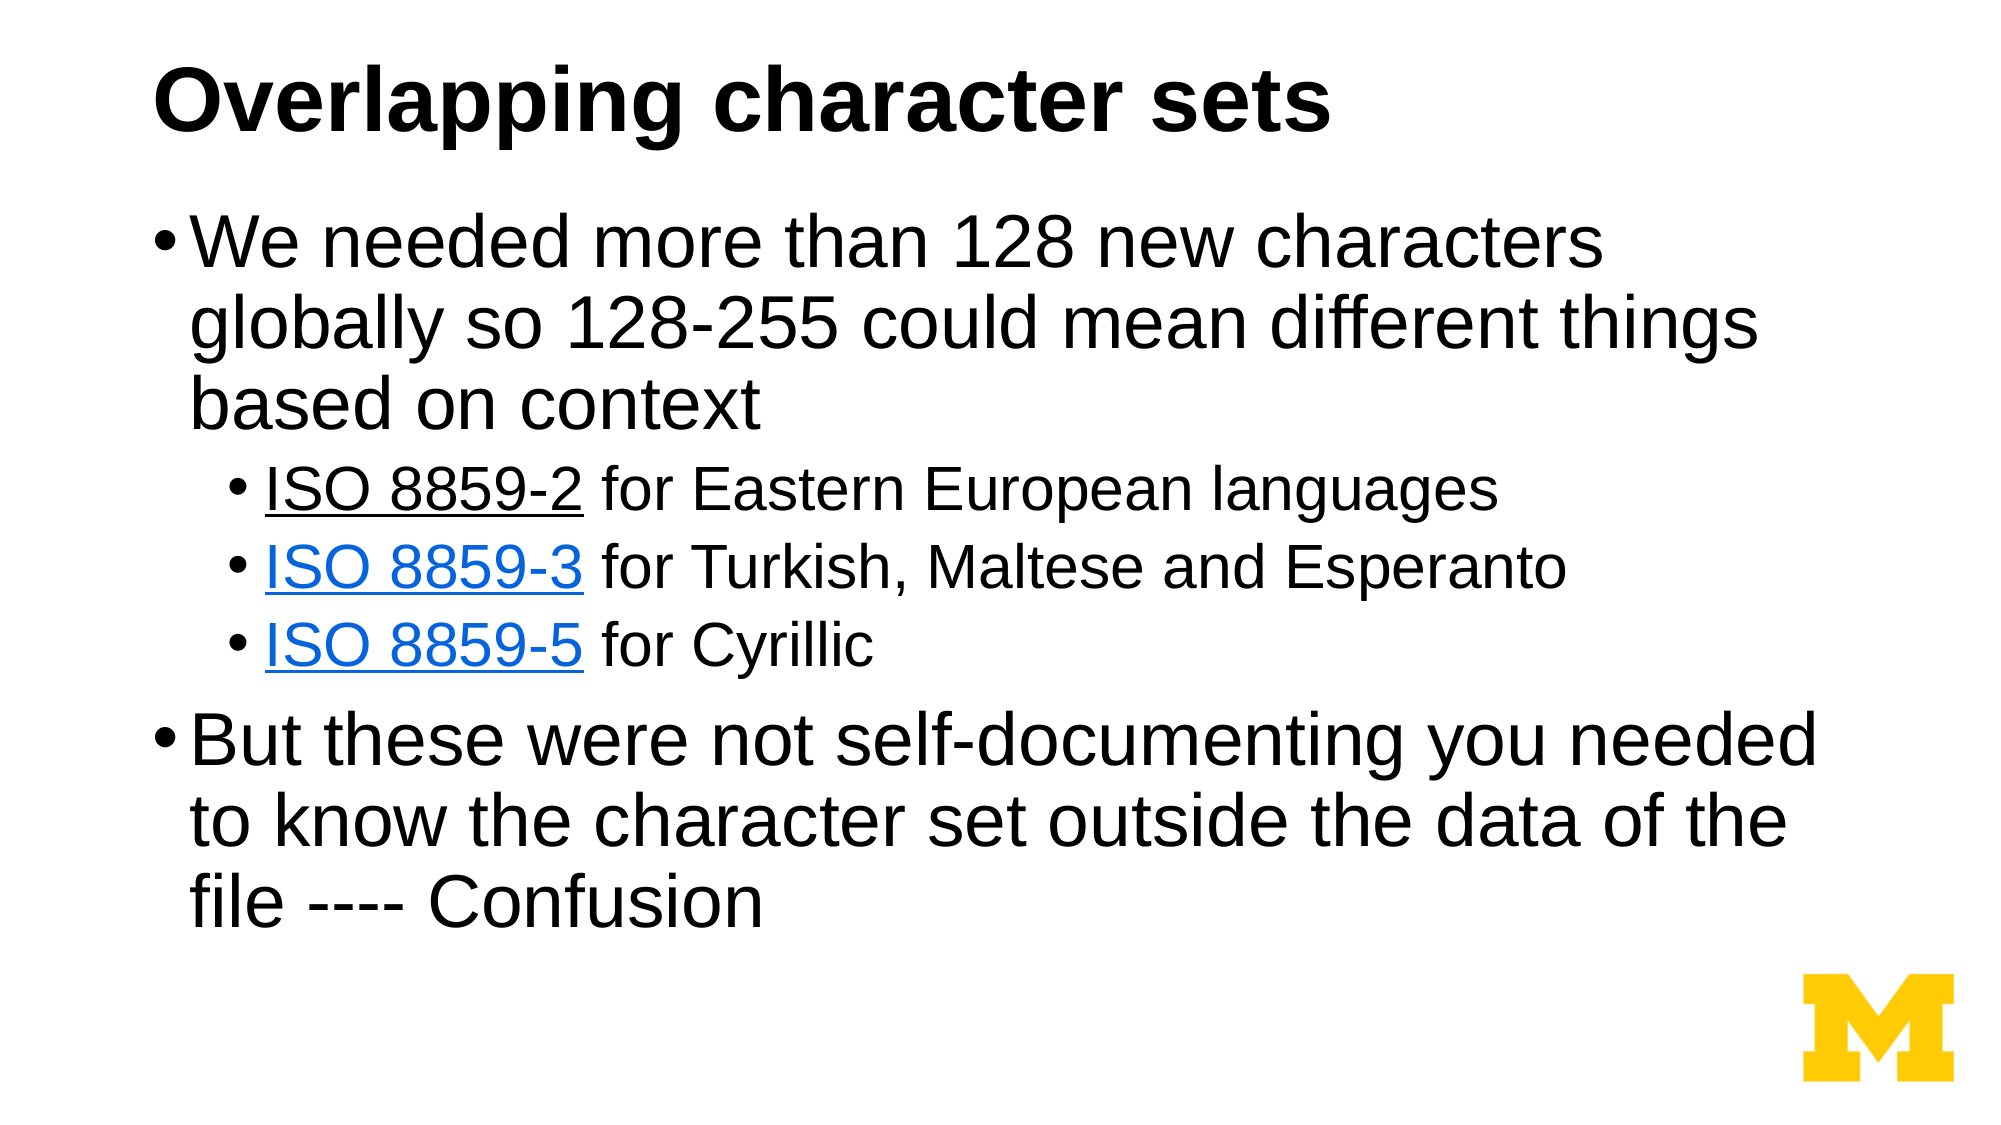

# Overlapping character sets
We needed more than 128 new characters globally so 128-255 could mean different things based on context
ISO 8859-2 for Eastern European languages
ISO 8859-3 for Turkish, Maltese and Esperanto
ISO 8859-5 for Cyrillic
But these were not self-documenting you needed to know the character set outside the data of the file ---- Confusion